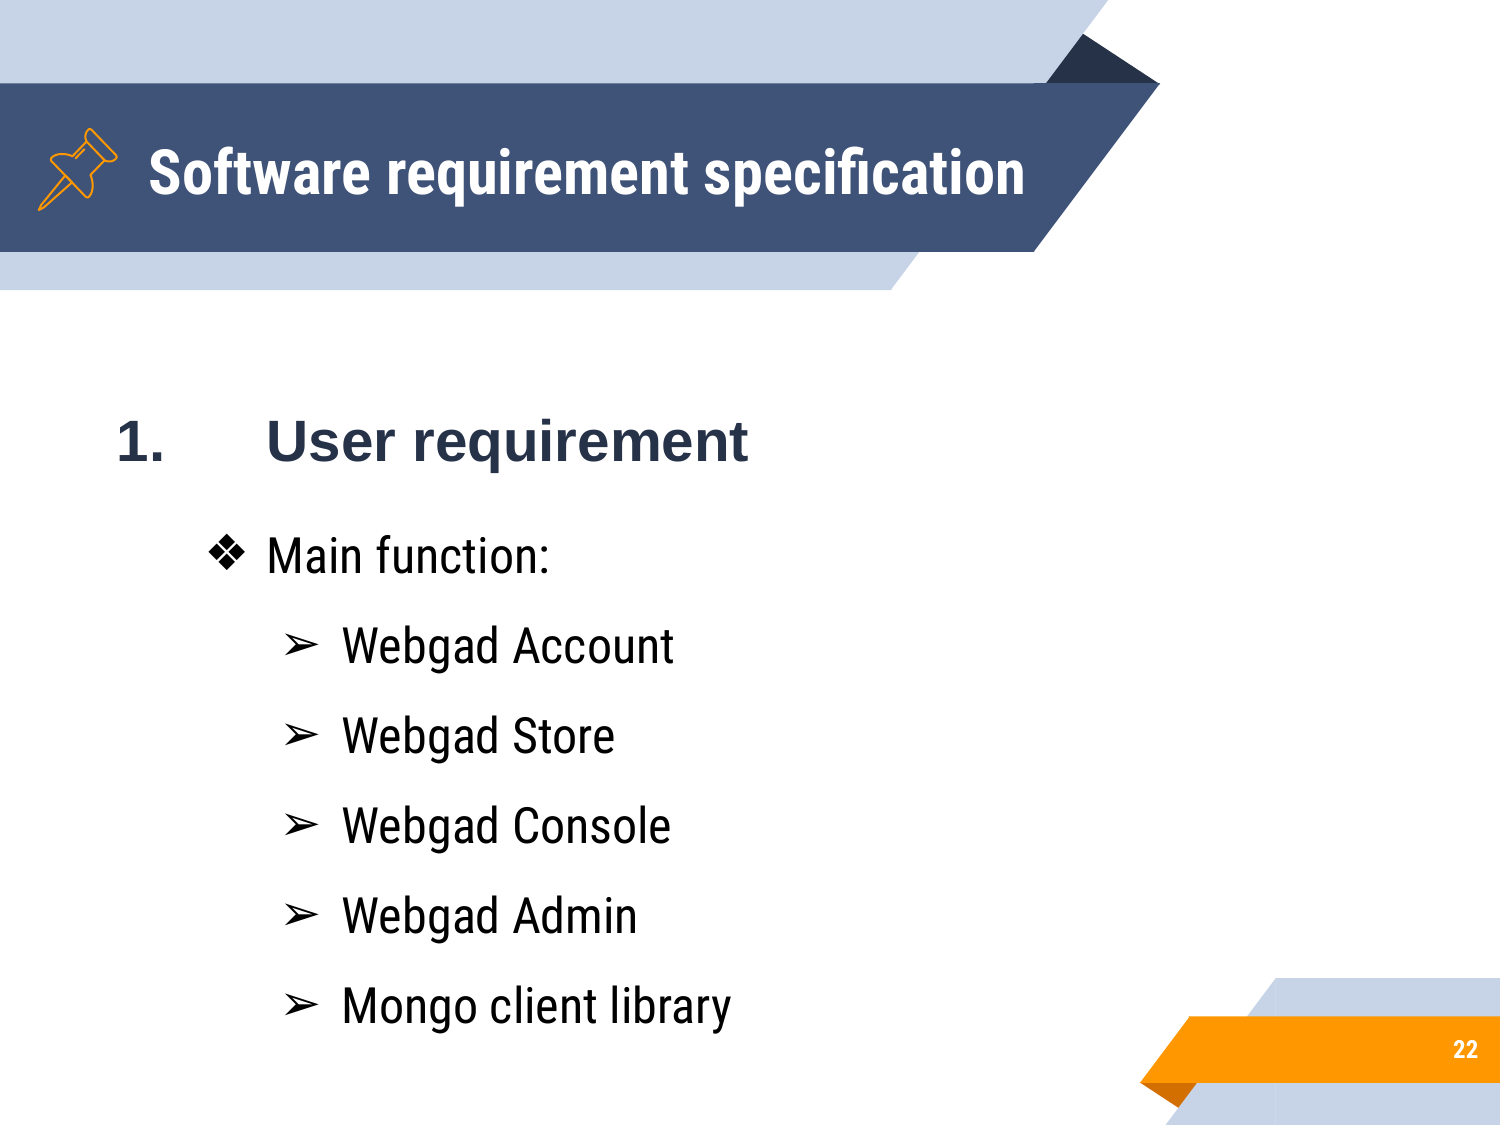

# Software requirement specification

1.	User requirement
Main function:
Webgad Account
Webgad Store
Webgad Console
Webgad Admin
Mongo client library
22